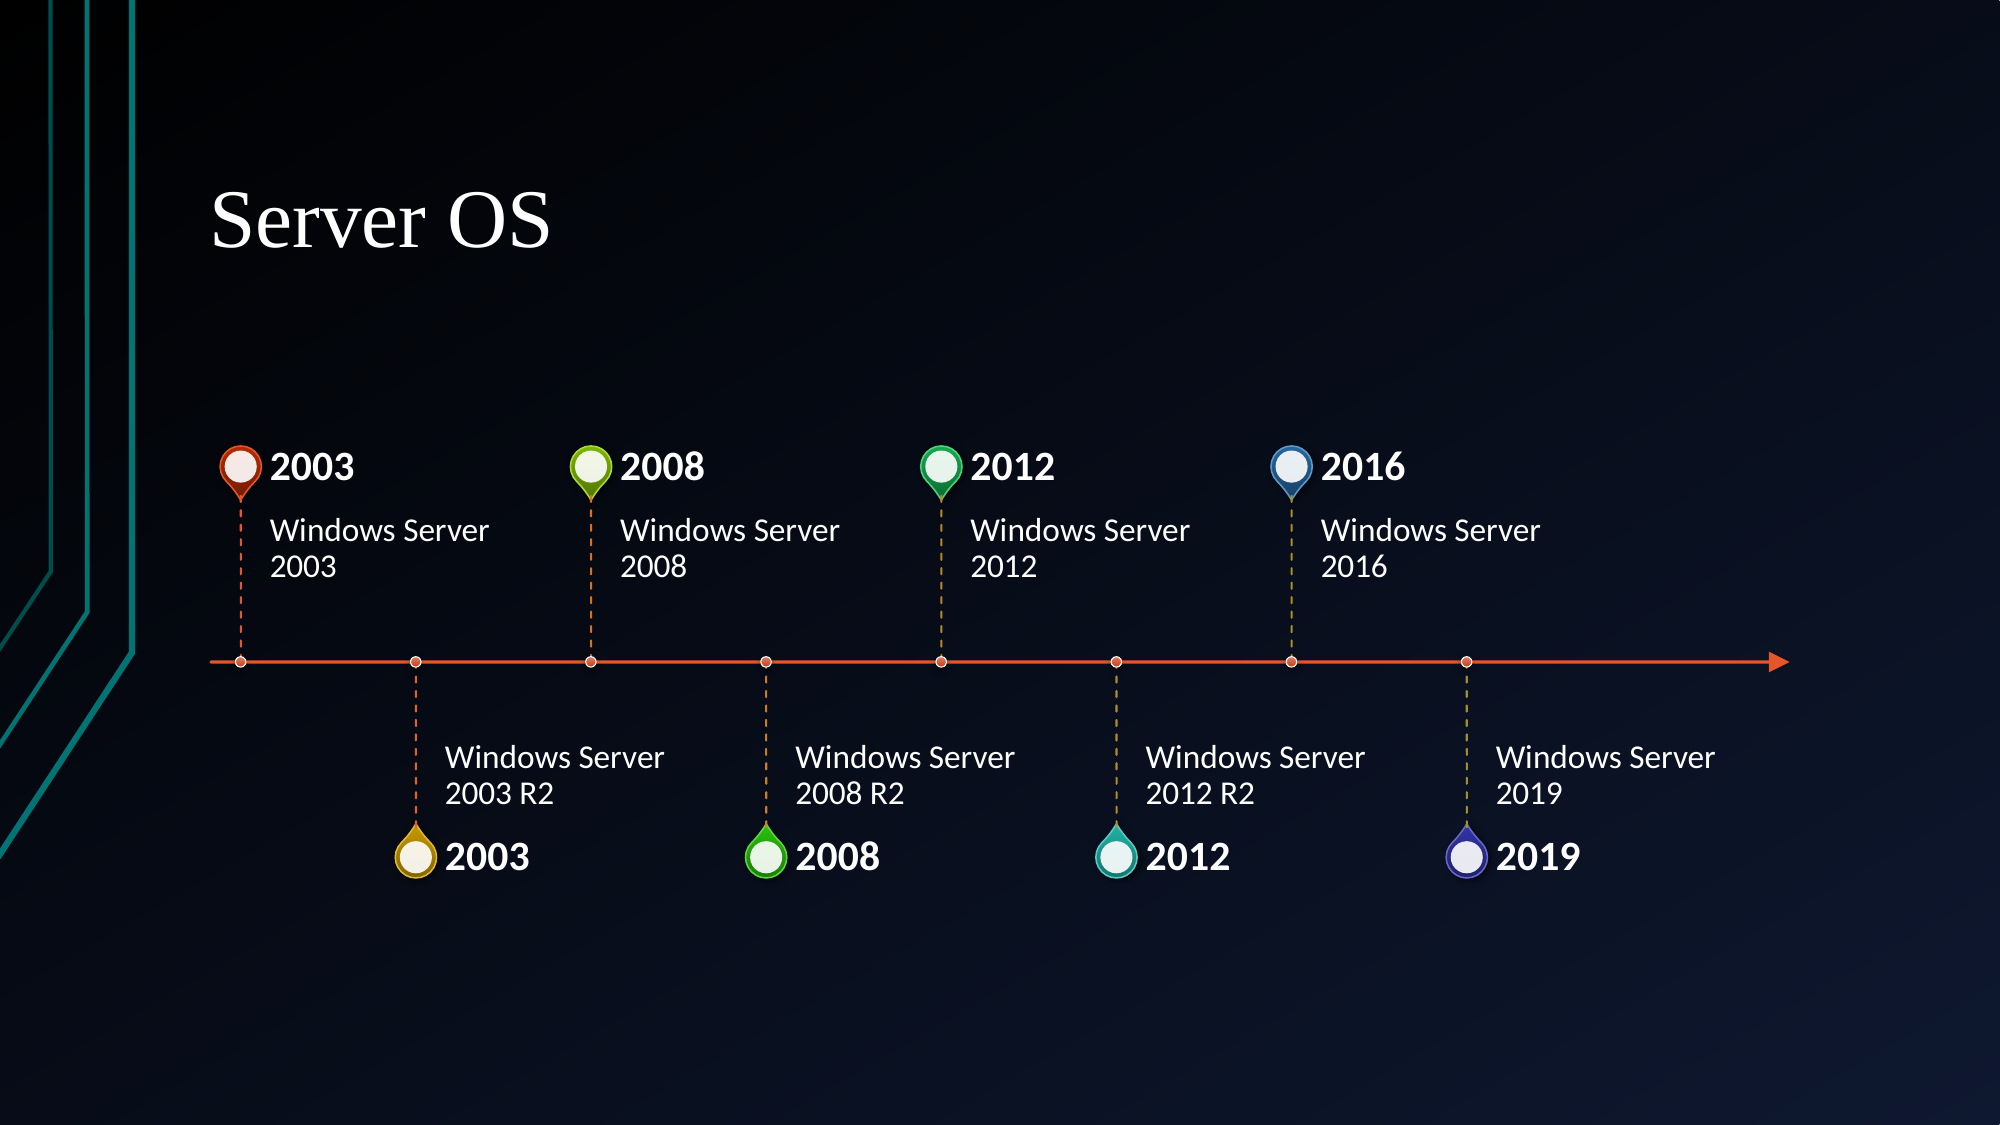

# Server OS
Windows Server 2003
2003
Windows Server 2003 R2
2003
Windows Server 2008
2008
Windows Server 2008 R2
2008
Windows Server 2012
2012
Windows Server 2012 R2
2012
Windows Server 2016
2016
Windows Server 2019
2019